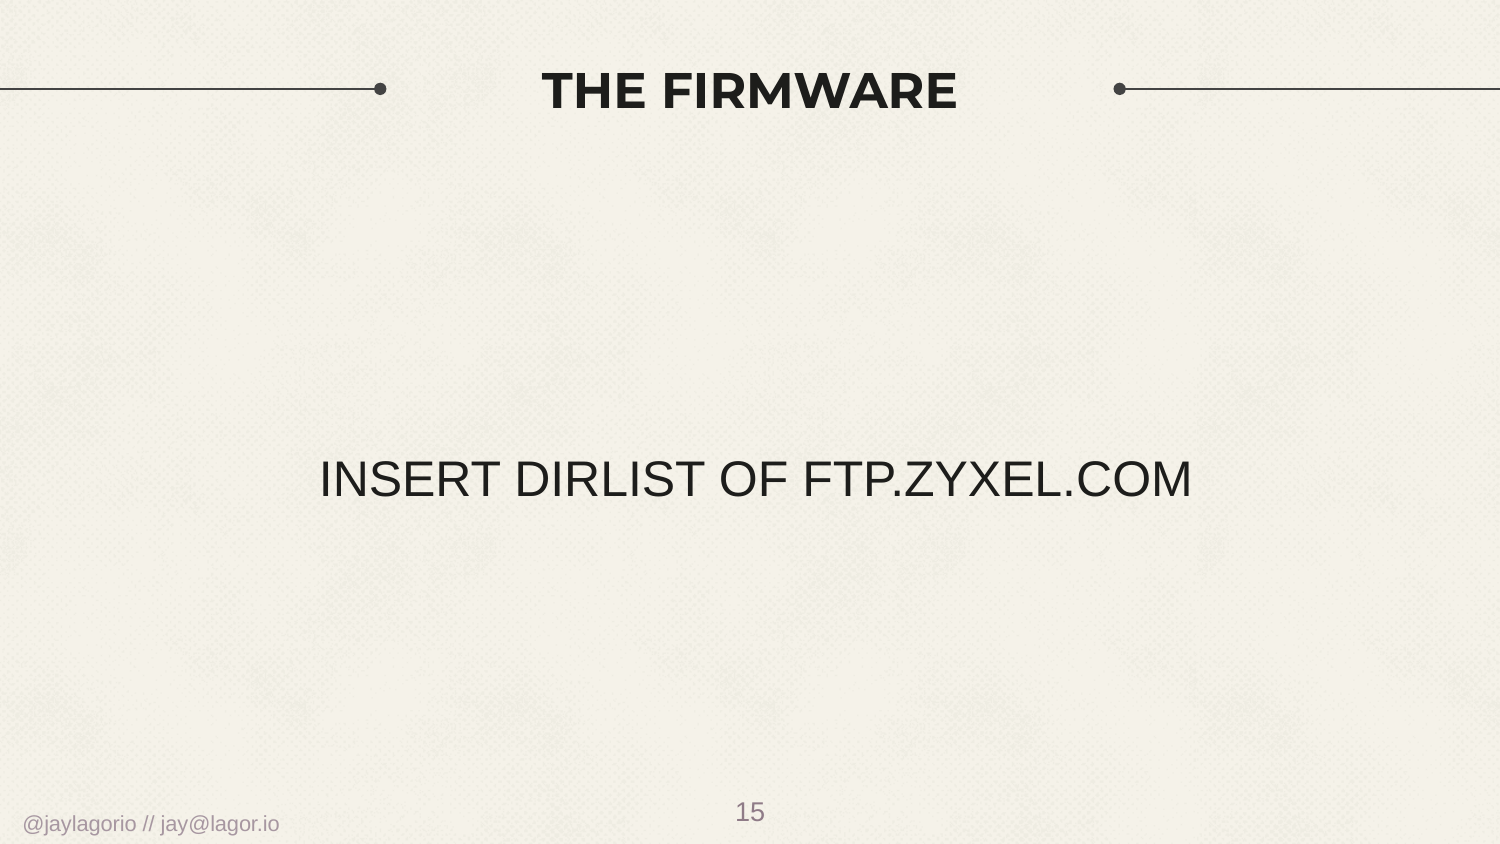

# The Firmware
INSERT DIRLIST OF FTP.ZYXEL.COM
15
@jaylagorio // jay@lagor.io